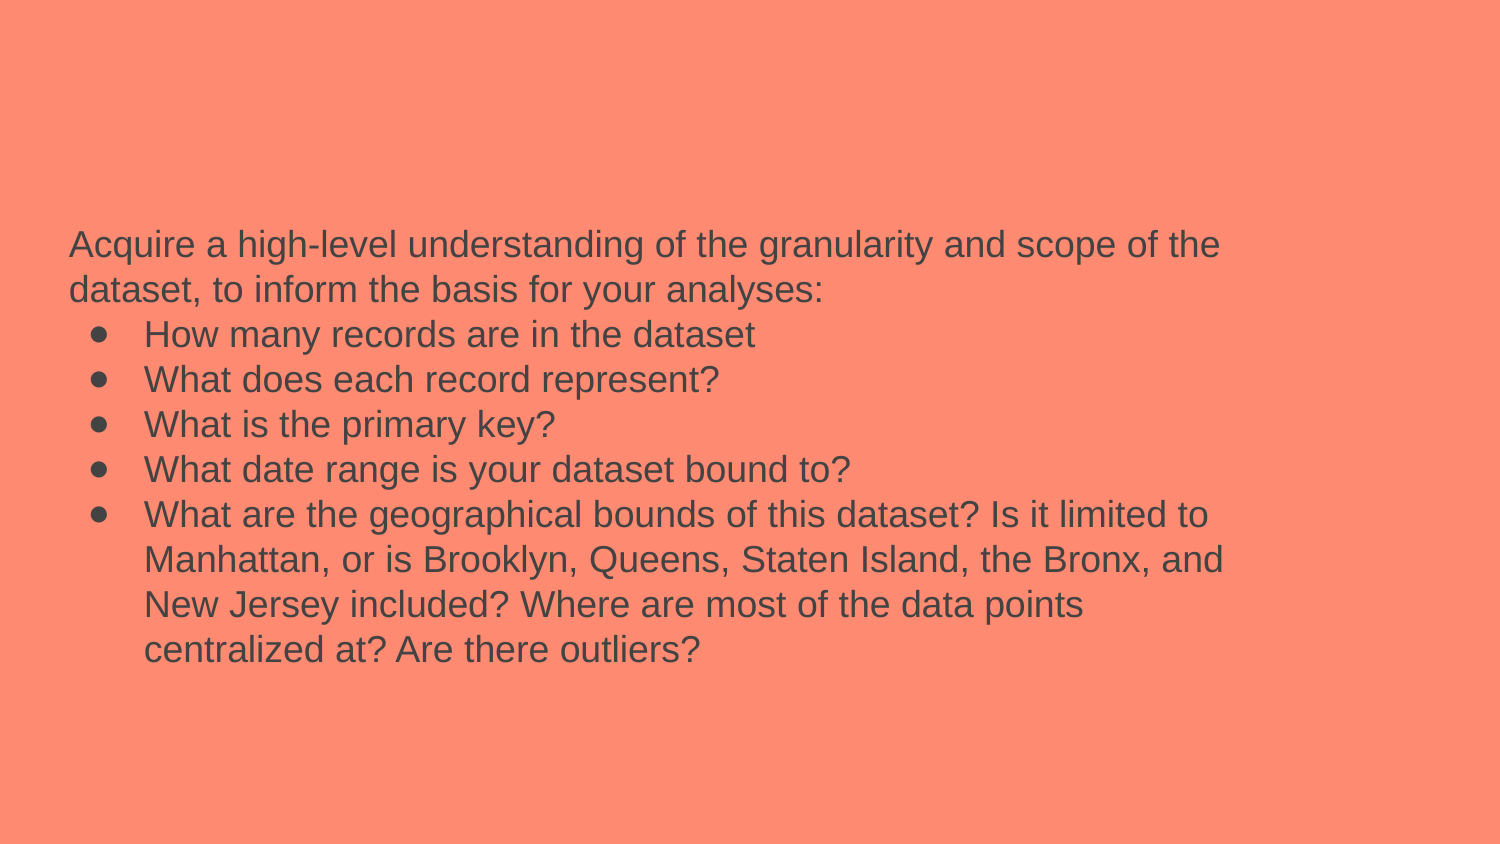

# Acquire a high-level understanding of the granularity and scope of the dataset, to inform the basis for your analyses:
How many records are in the dataset
What does each record represent?
What is the primary key?
What date range is your dataset bound to?
What are the geographical bounds of this dataset? Is it limited to Manhattan, or is Brooklyn, Queens, Staten Island, the Bronx, and New Jersey included? Where are most of the data points centralized at? Are there outliers?